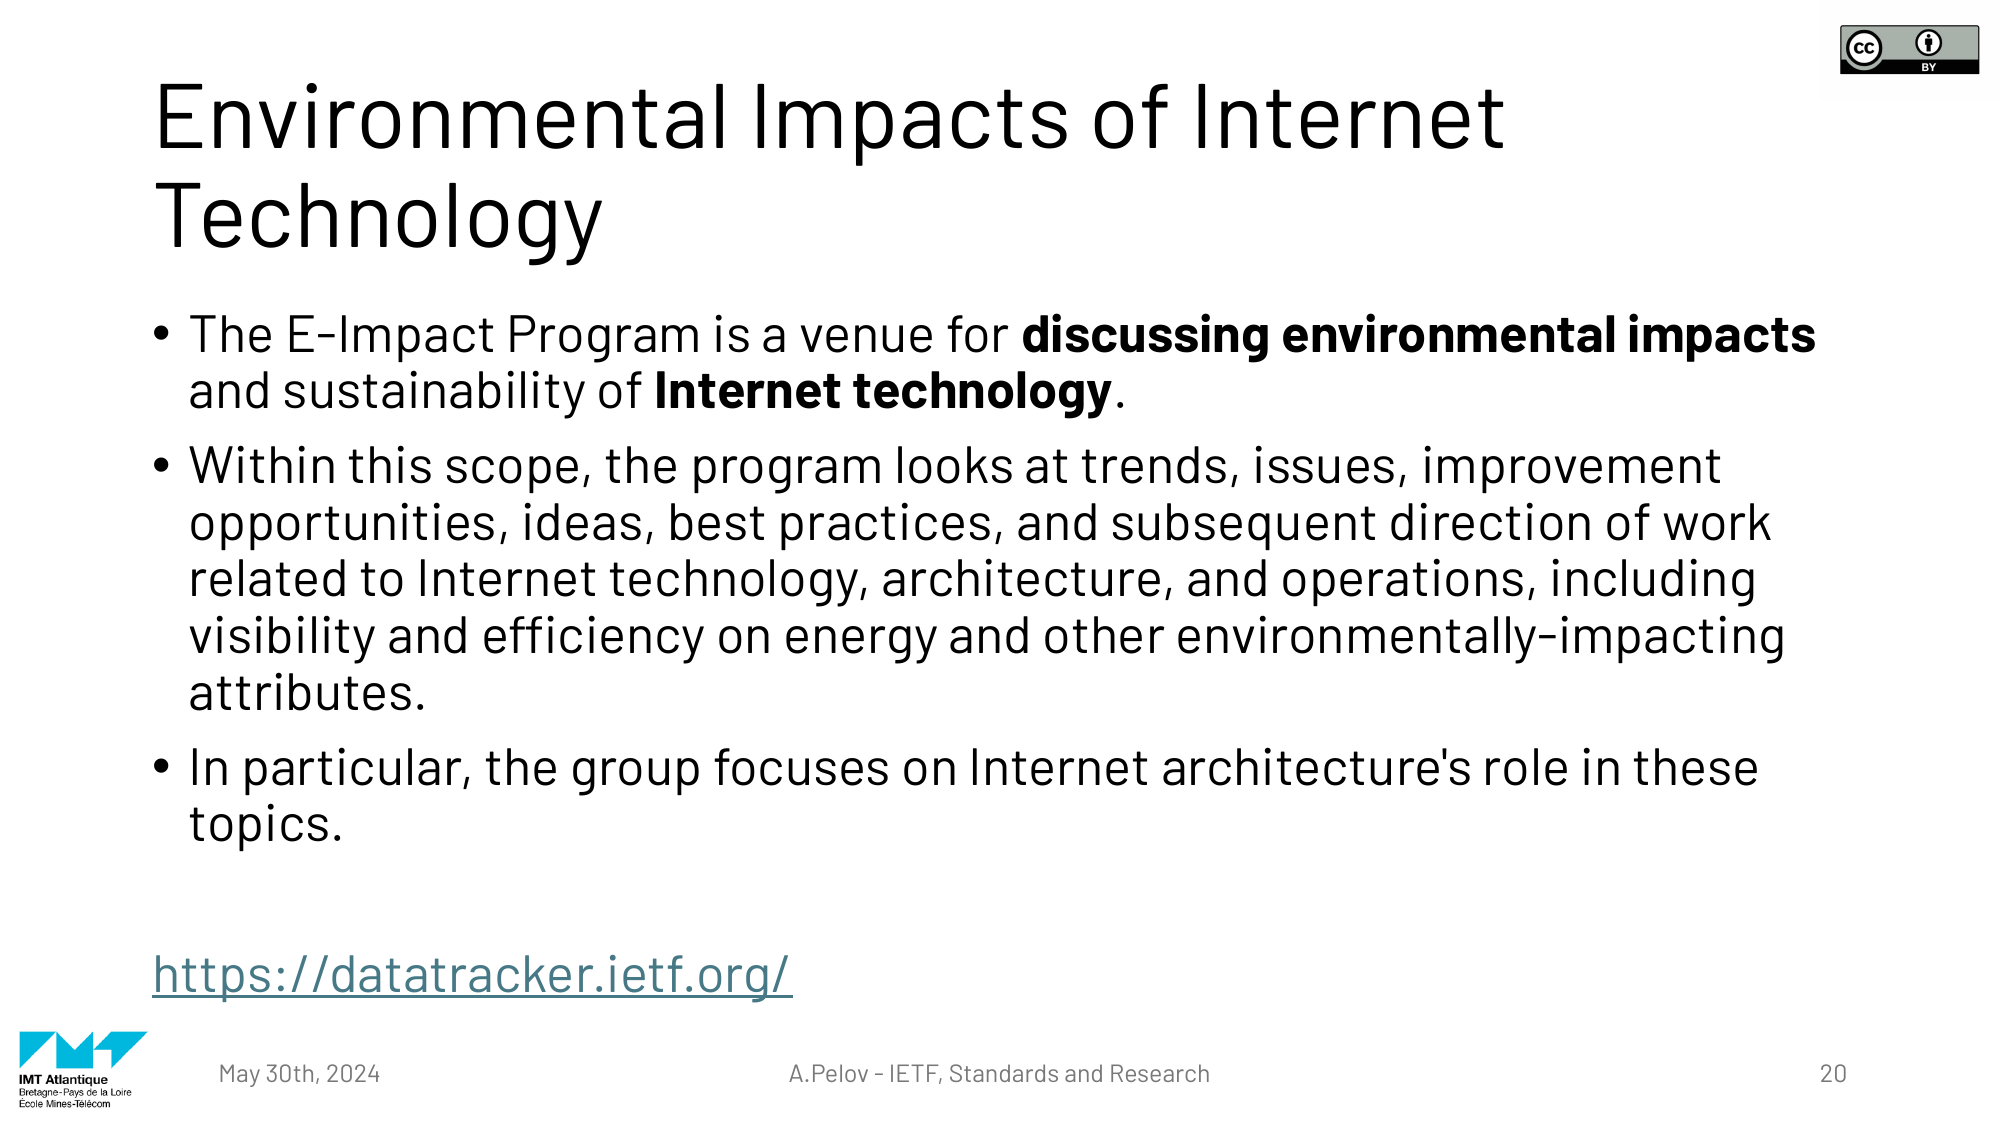

# Environmental Impacts of Internet Technology
The E-Impact Program is a venue for discussing environmental impacts and sustainability of Internet technology.
Within this scope, the program looks at trends, issues, improvement opportunities, ideas, best practices, and subsequent direction of work related to Internet technology, architecture, and operations, including visibility and efficiency on energy and other environmentally-impacting attributes.
In particular, the group focuses on Internet architecture's role in these topics.

https://datatracker.ietf.org/

A.Pelov - IETF, Standards and Research
20
May 30th, 2024